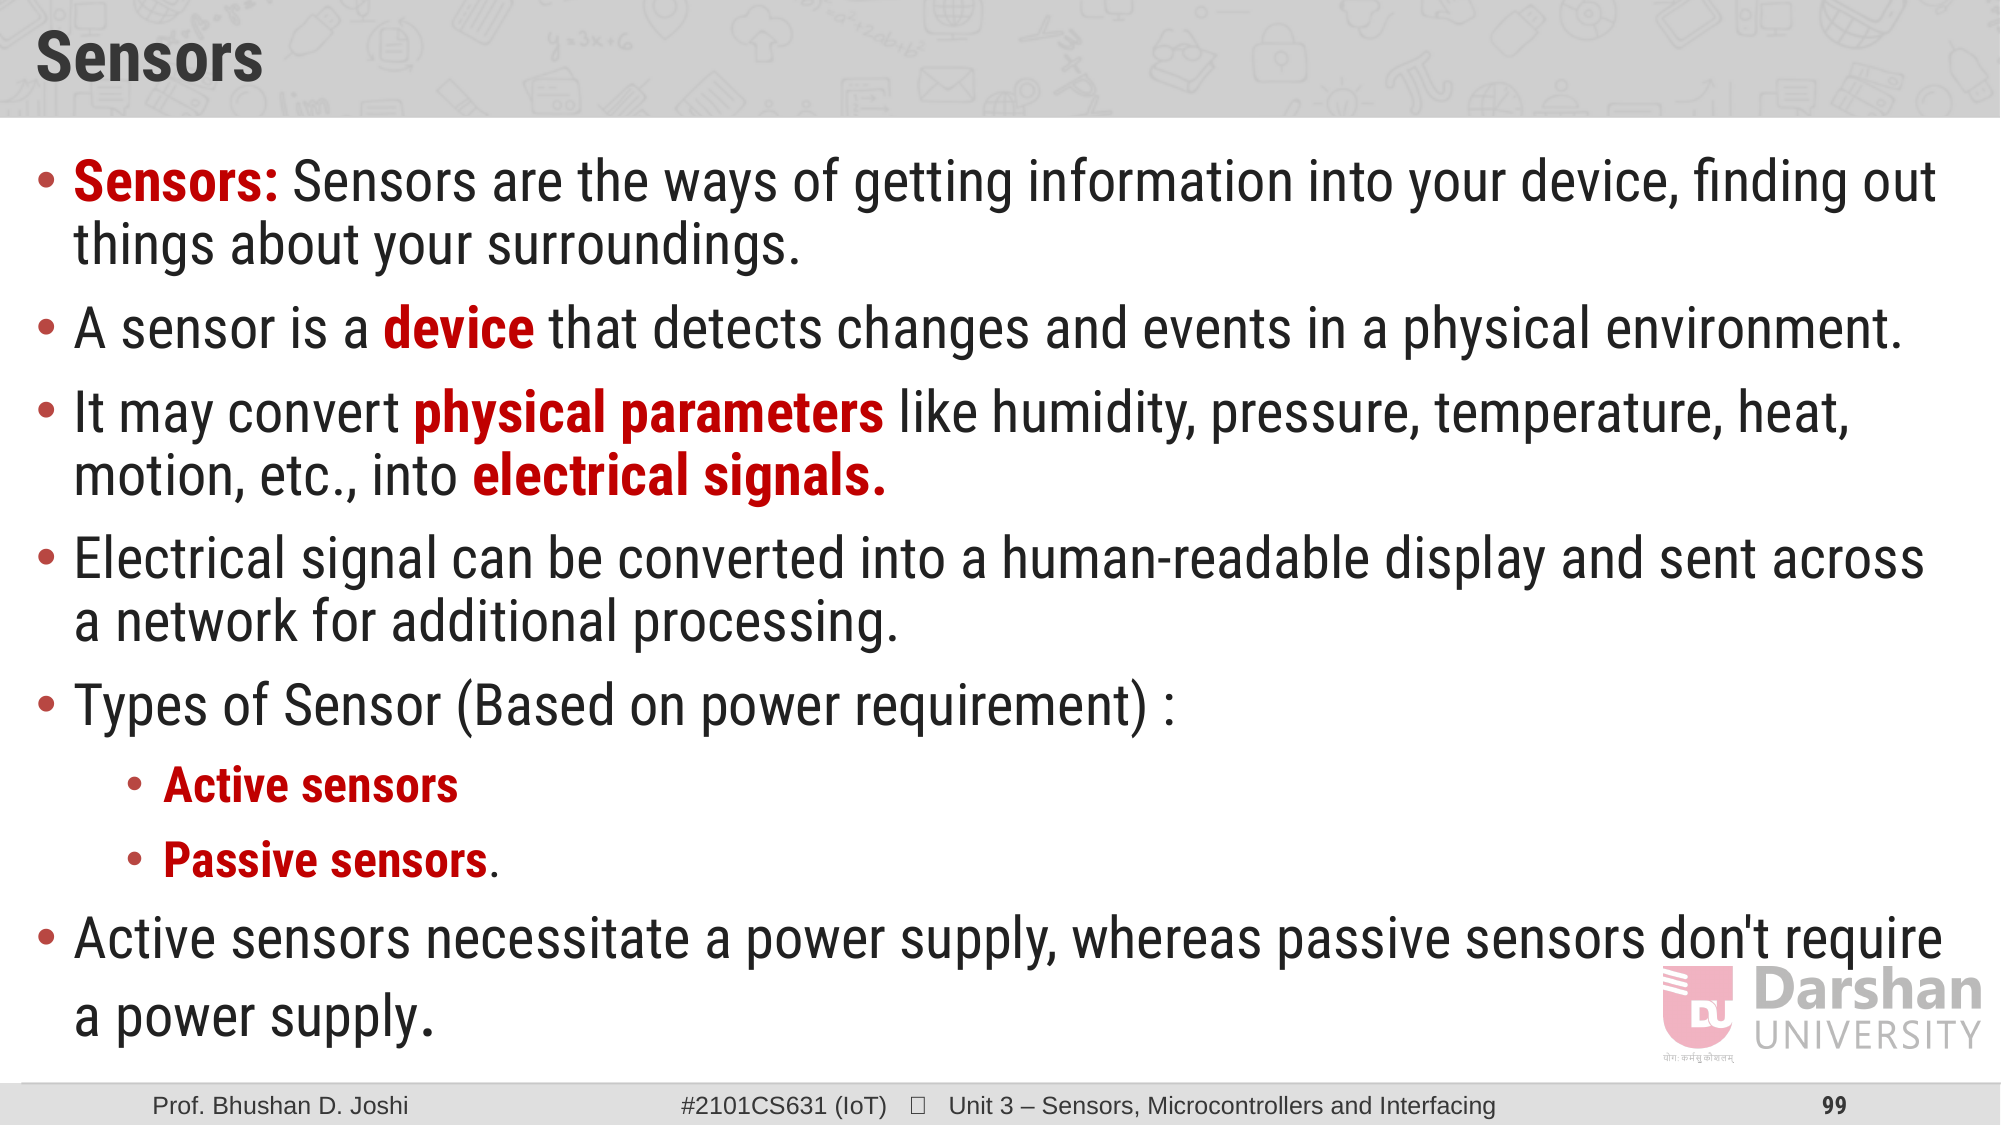

# Sensors
Sensors: Sensors are the ways of getting information into your device, finding out things about your surroundings.
A sensor is a device that detects changes and events in a physical environment.
It may convert physical parameters like humidity, pressure, temperature, heat, motion, etc., into electrical signals.
Electrical signal can be converted into a human-readable display and sent across a network for additional processing.
Types of Sensor (Based on power requirement) :
Active sensors
Passive sensors.
Active sensors necessitate a power supply, whereas passive sensors don't require a power supply.